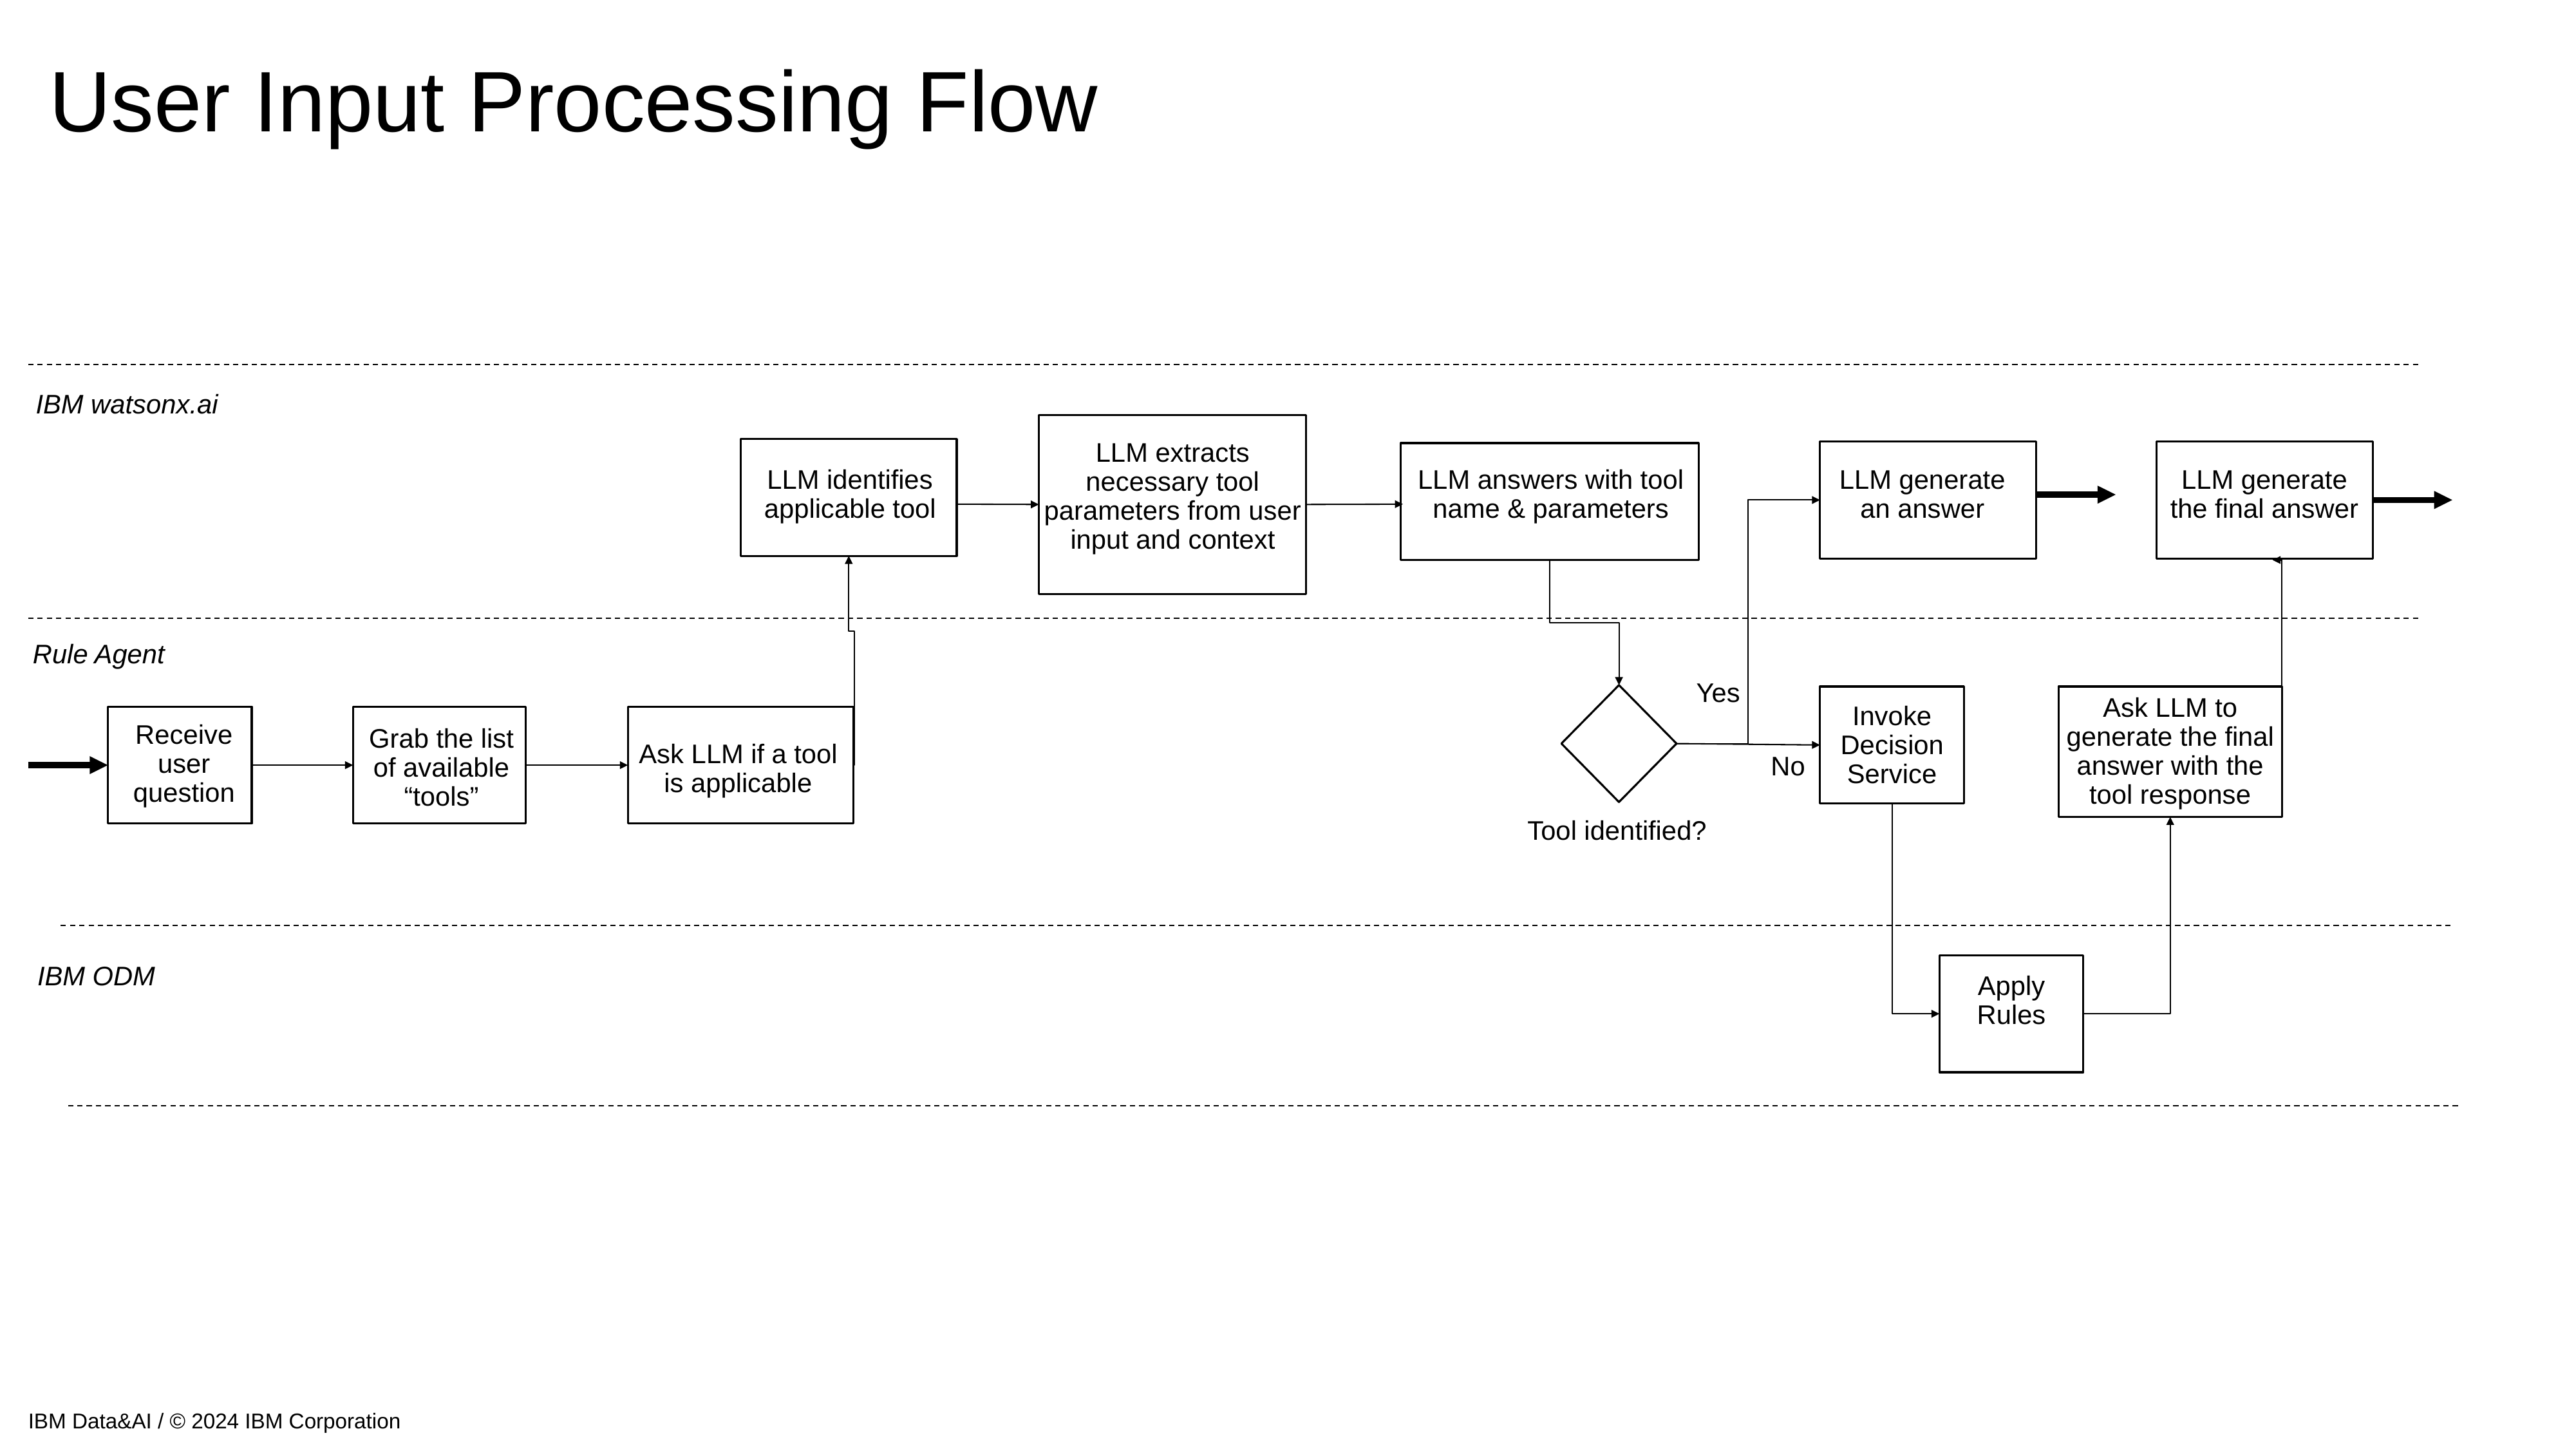

User Input Processing Flow

IBM watsonx.ai

LLM extracts necessary tool parameters from user input and context

LLM identifies applicable tool
LLM answers with tool name & parameters
LLM generate an answer
LLM generate the final answer
Rule Agent
Yes

Ask LLM to generate the final answer with the tool response
Invoke Decision Service

Receive user question
Grab the list of available “tools”
Ask LLM if a tool is applicable
No
Tool identified?

IBM ODM
Apply Rules
IBM Data&AI / © 2024 IBM Corporation